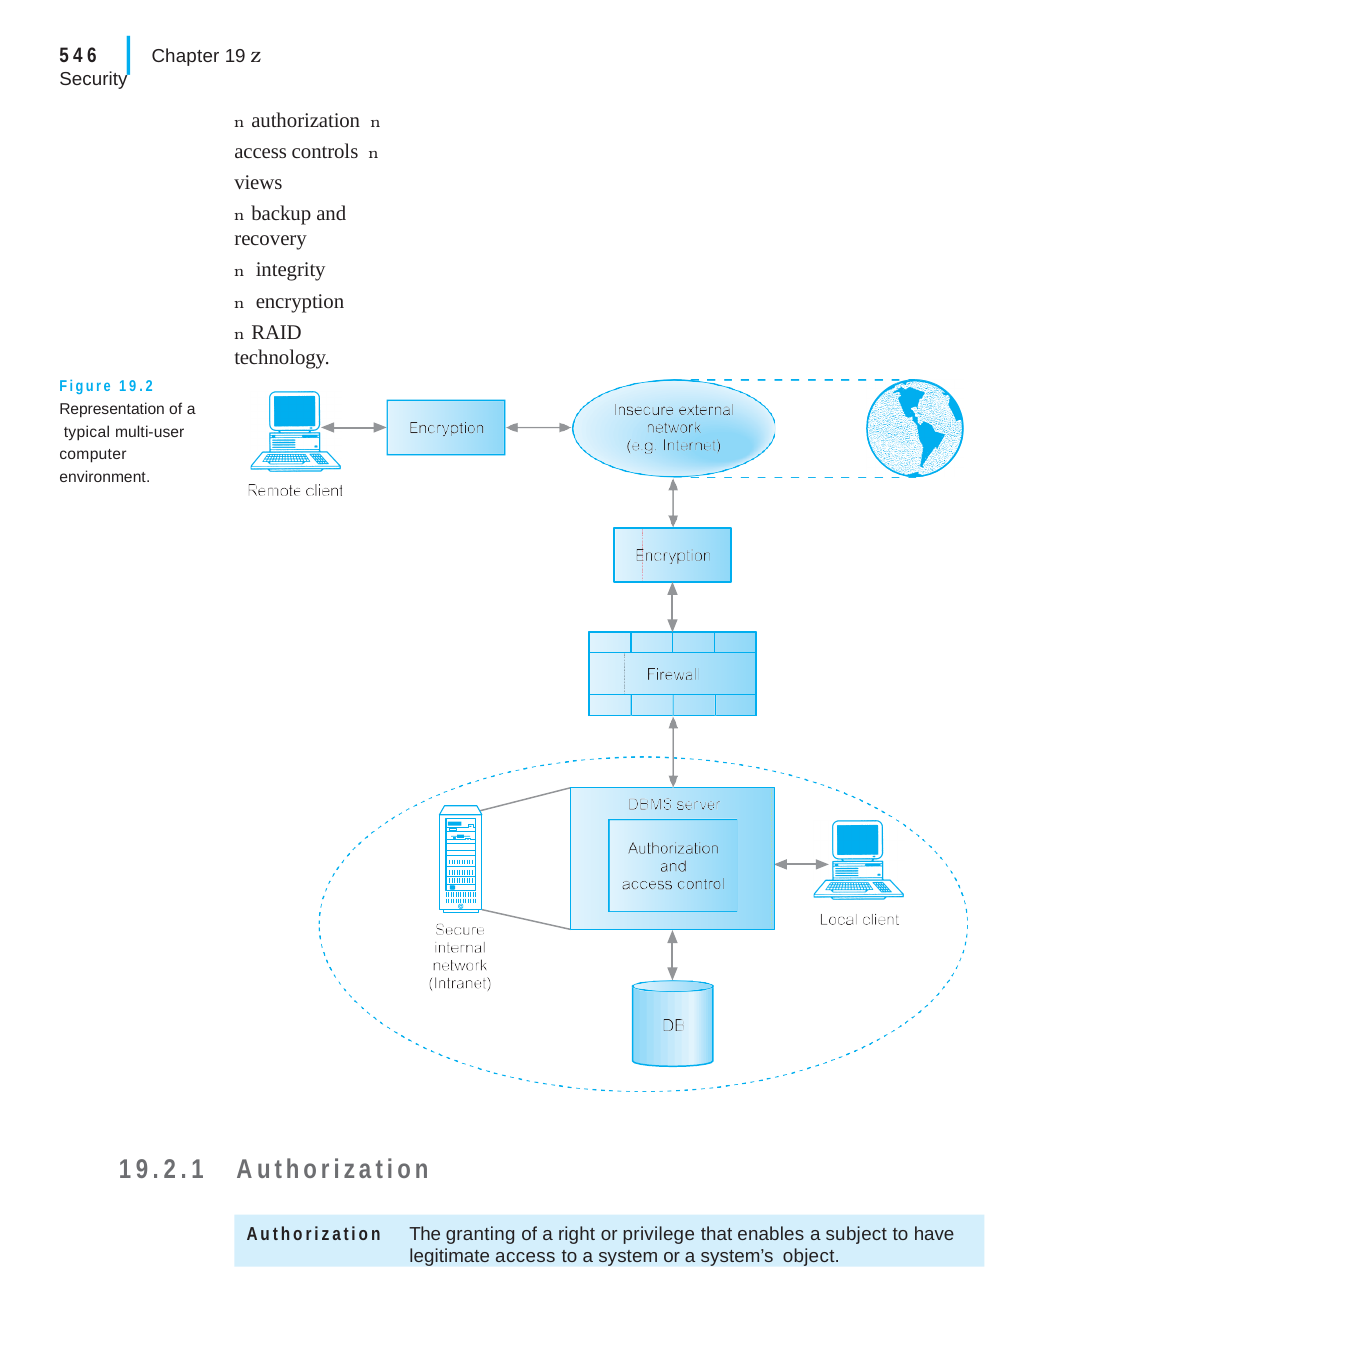

|
546	Chapter 19 z Security
n authorization  n access controls  n views
n backup and recovery
n integrity
n encryption
n RAID technology.
Figure 19.2  Representation of a  typical multi-user  computer  environment.

19.2.1	Authorization
Authorization	The granting of a right or privilege that enables a subject to have  legitimate access to a system or a system’s object.